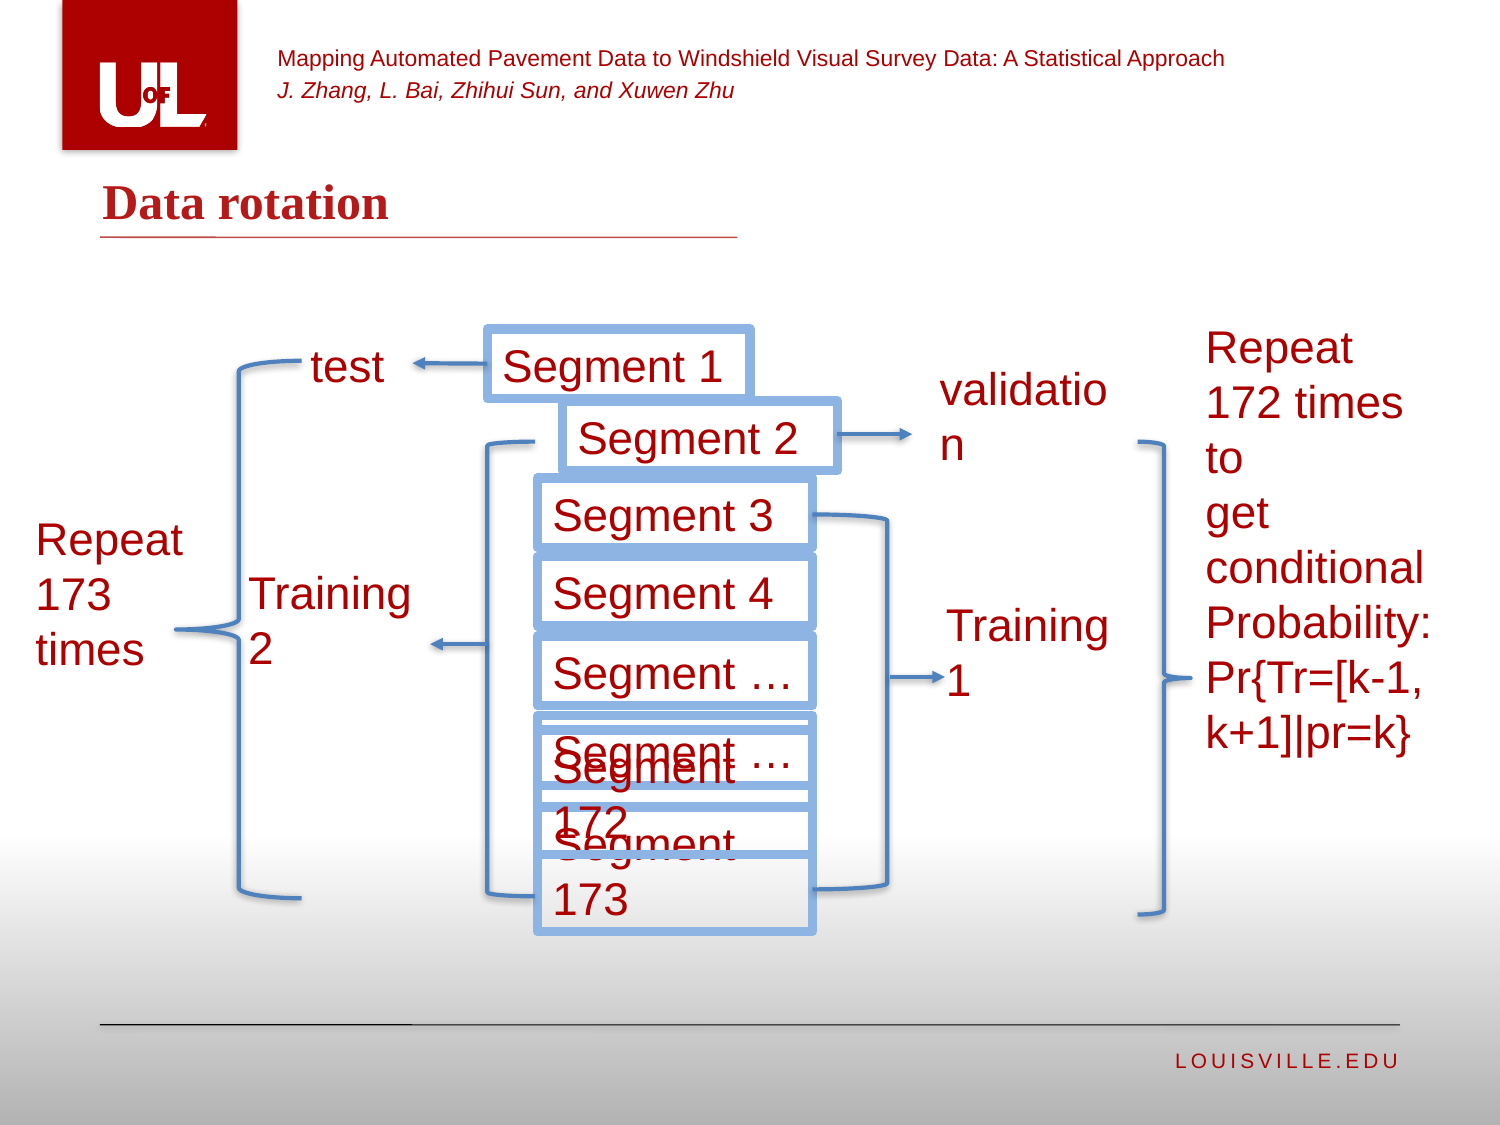

Mapping Automated Pavement Data to Windshield Visual Survey Data: A Statistical Approach
J. Zhang, L. Bai, Zhihui Sun, and Xuwen Zhu
# Data rotation
test
Segment 1
Repeat
172 times to
get conditional
Probability:
Pr{Tr=[k-1, k+1]|pr=k}

Segment 2
validation

Segment 3

Repeat 173 times
Segment 4
Training 2
Segment …
Training 1
Segment …
Segment 172
Segment 173